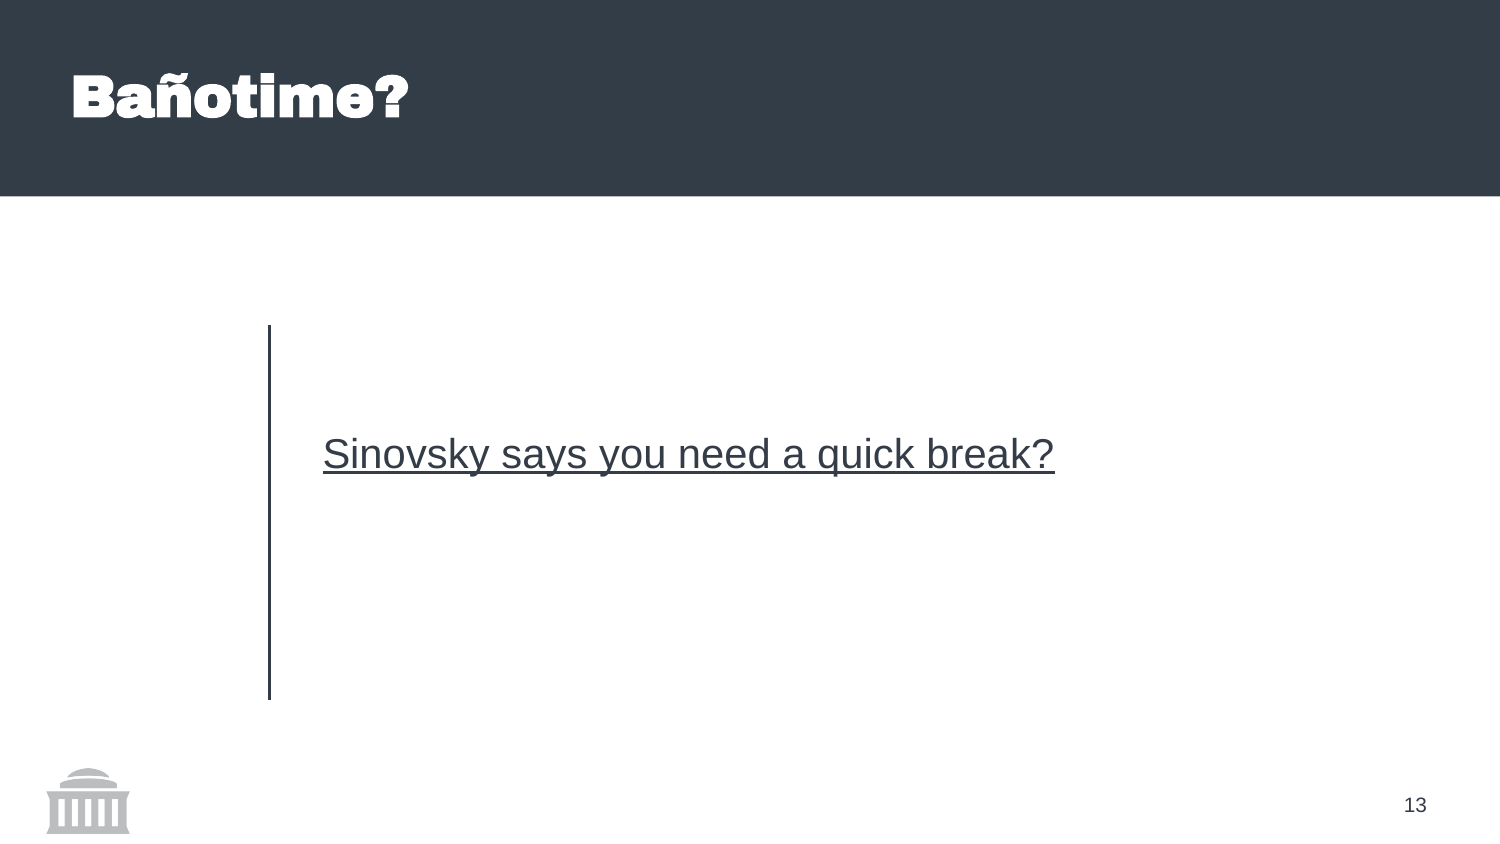

# Bañotime?

Sinovsky says you need a quick break?
13